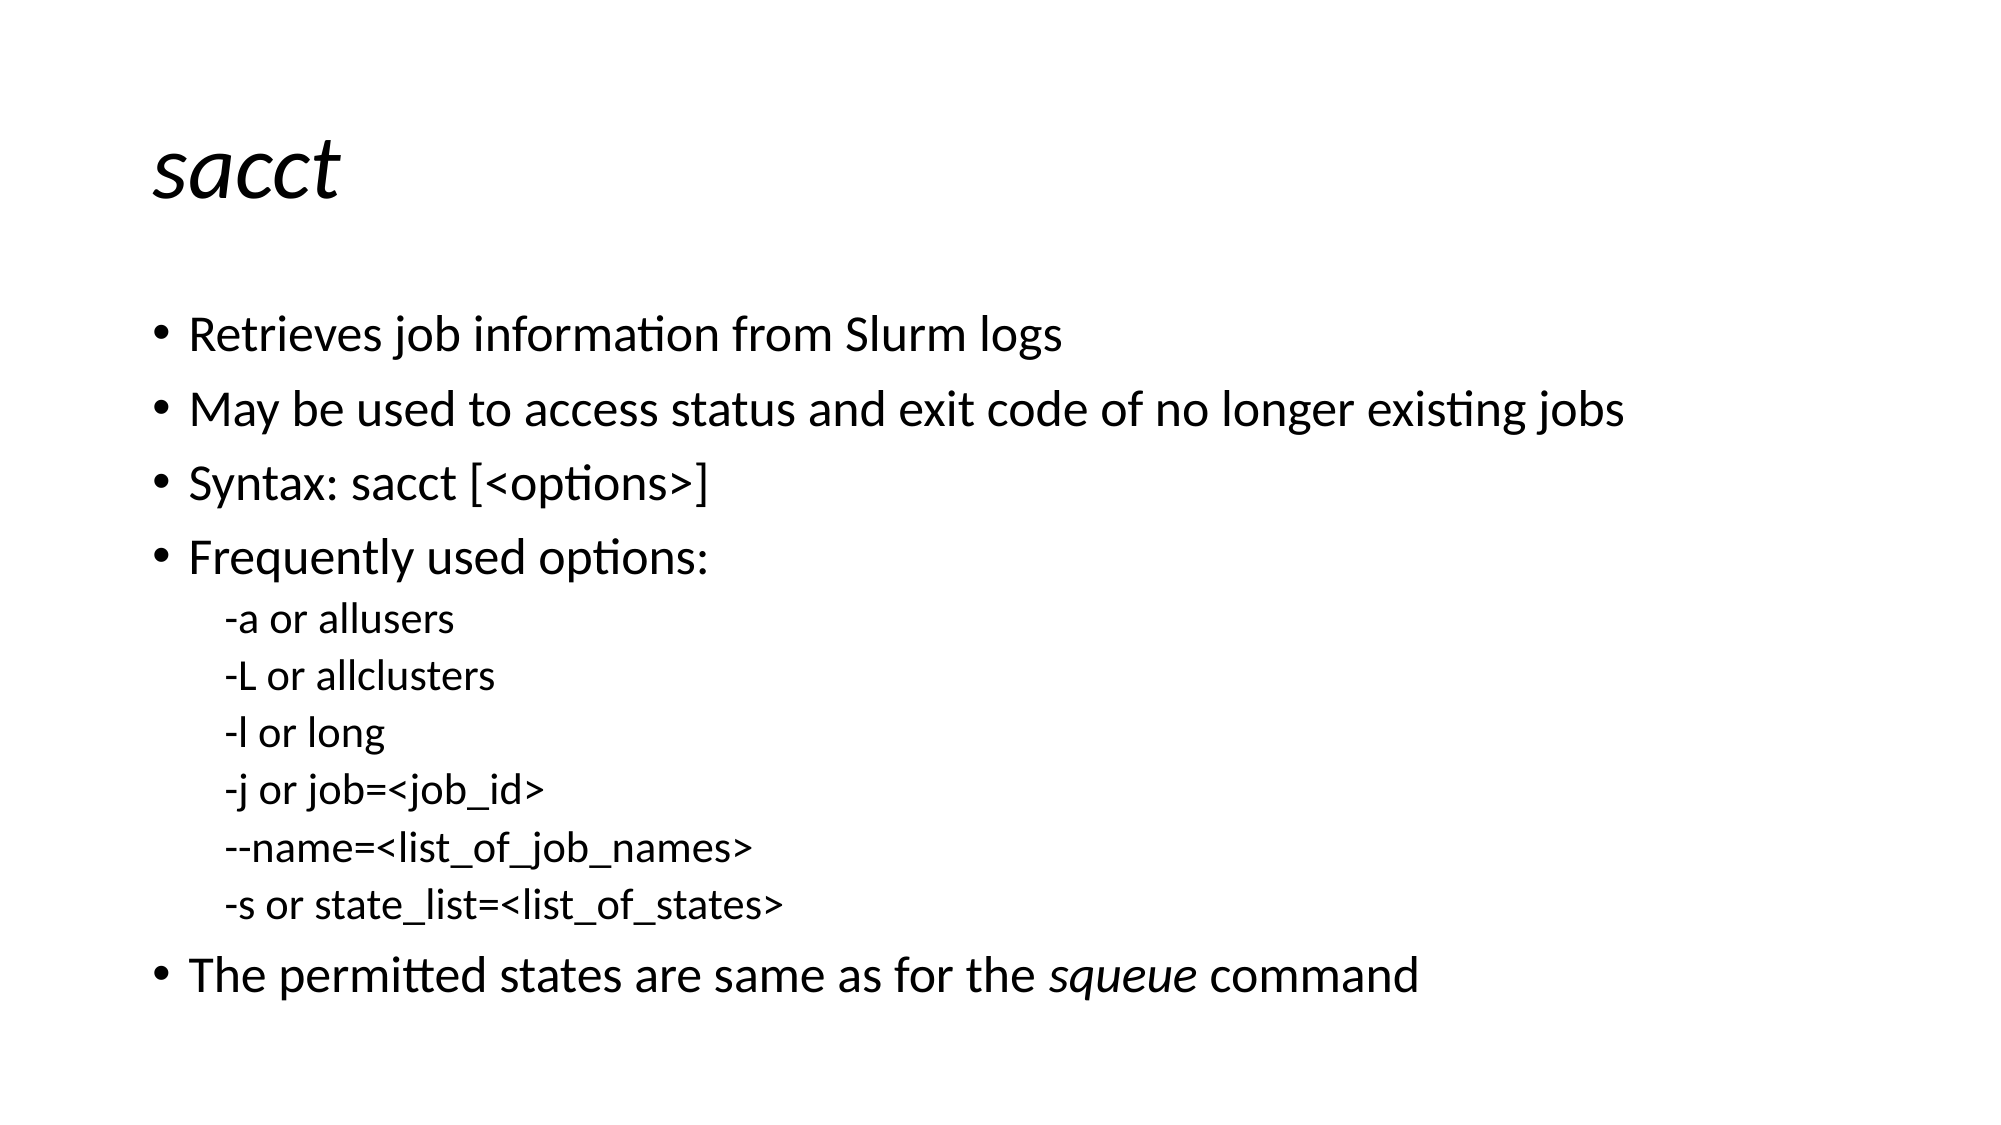

# sacct
Retrieves job information from Slurm logs
May be used to access status and exit code of no longer existing jobs
Syntax: sacct [<options>]
Frequently used options:
-a or allusers
-L or allclusters
-l or long
-j or job=<job_id>
--name=<list_of_job_names>
-s or state_list=<list_of_states>
The permitted states are same as for the squeue command